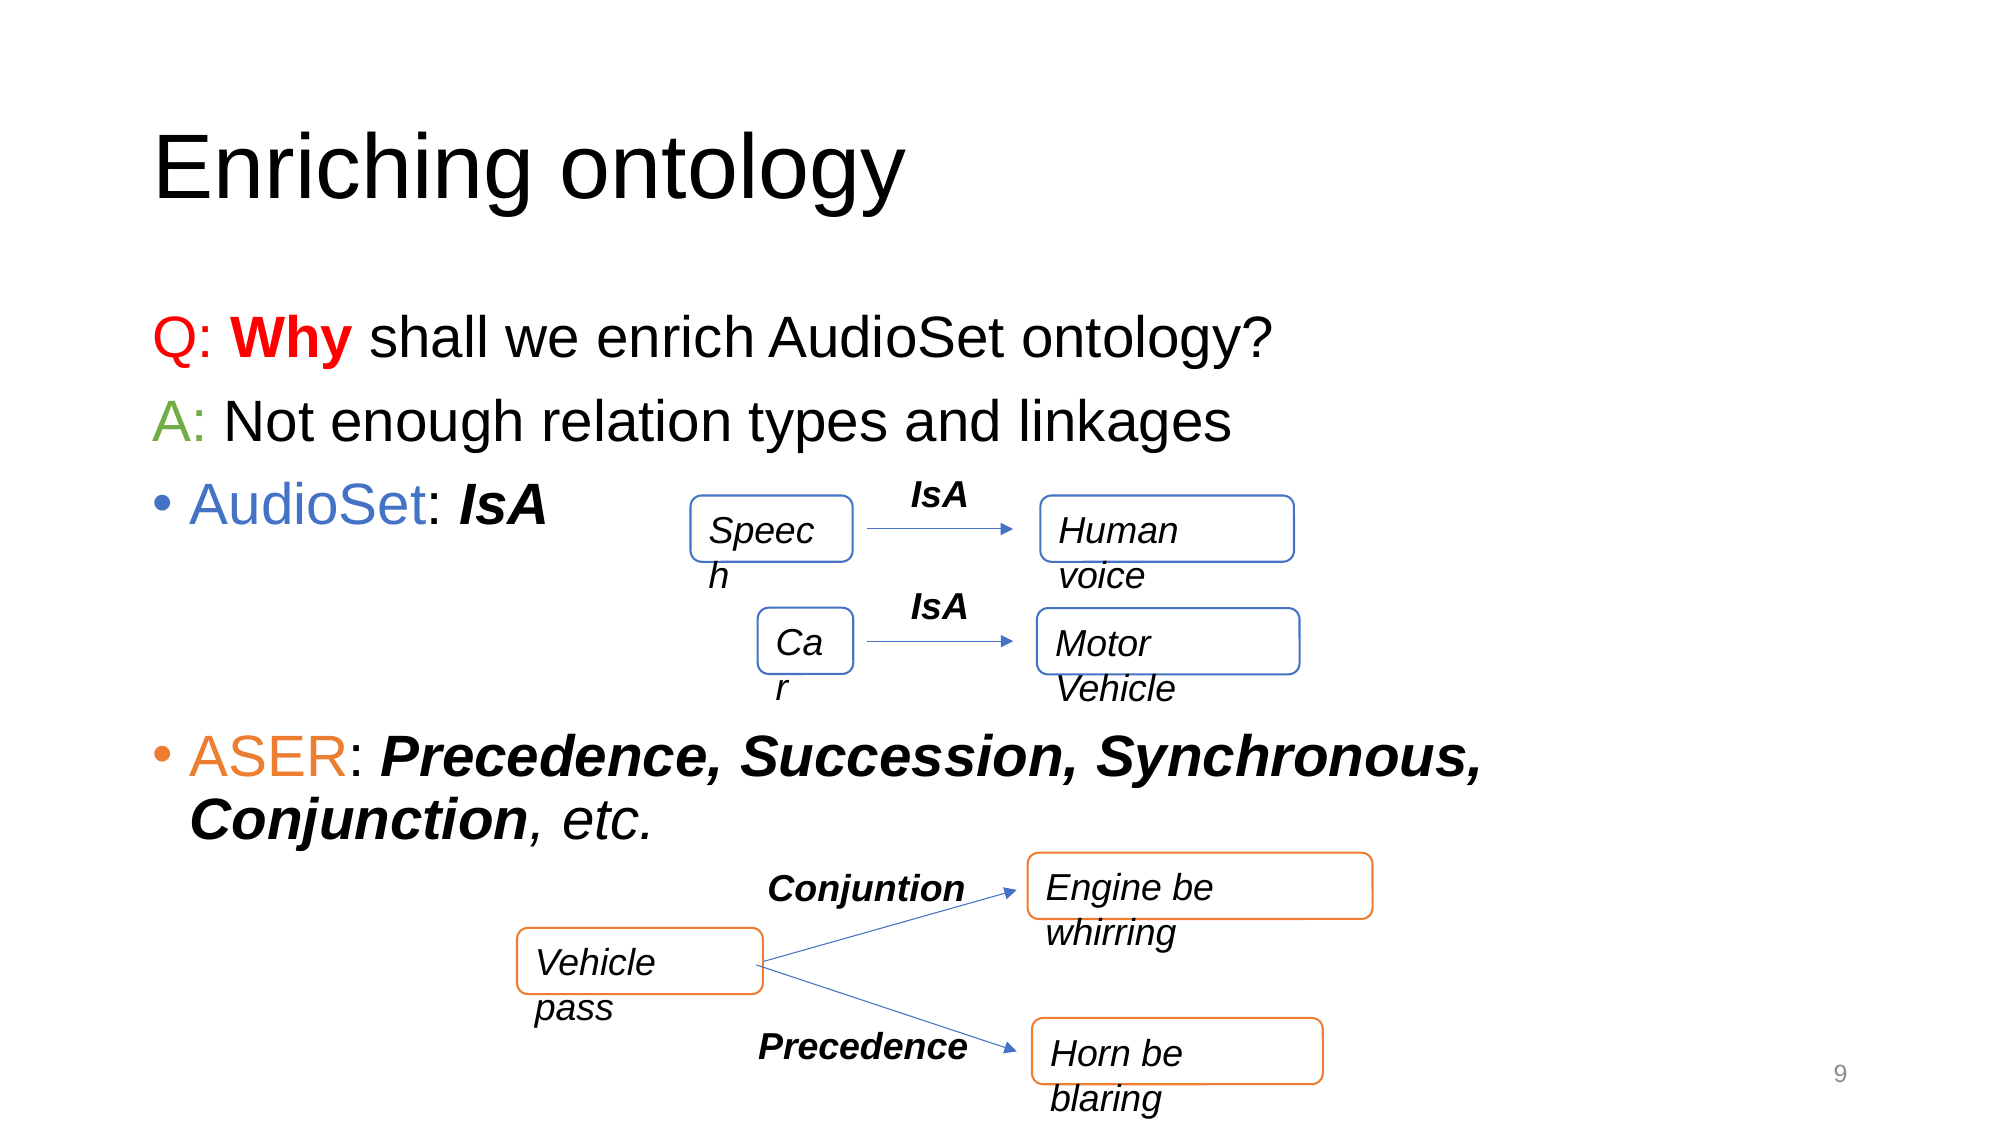

# Enriching ontology
Q: Why shall we enrich AudioSet ontology?
A: Not enough relation types and linkages
AudioSet: IsA

ASER: Precedence, Succession, Synchronous, Conjunction, etc.

IsA
Human voice
Speech
IsA
Car
Motor Vehicle
Engine be whirring
Conjuntion
Vehicle pass
Precedence
Horn be blaring
9